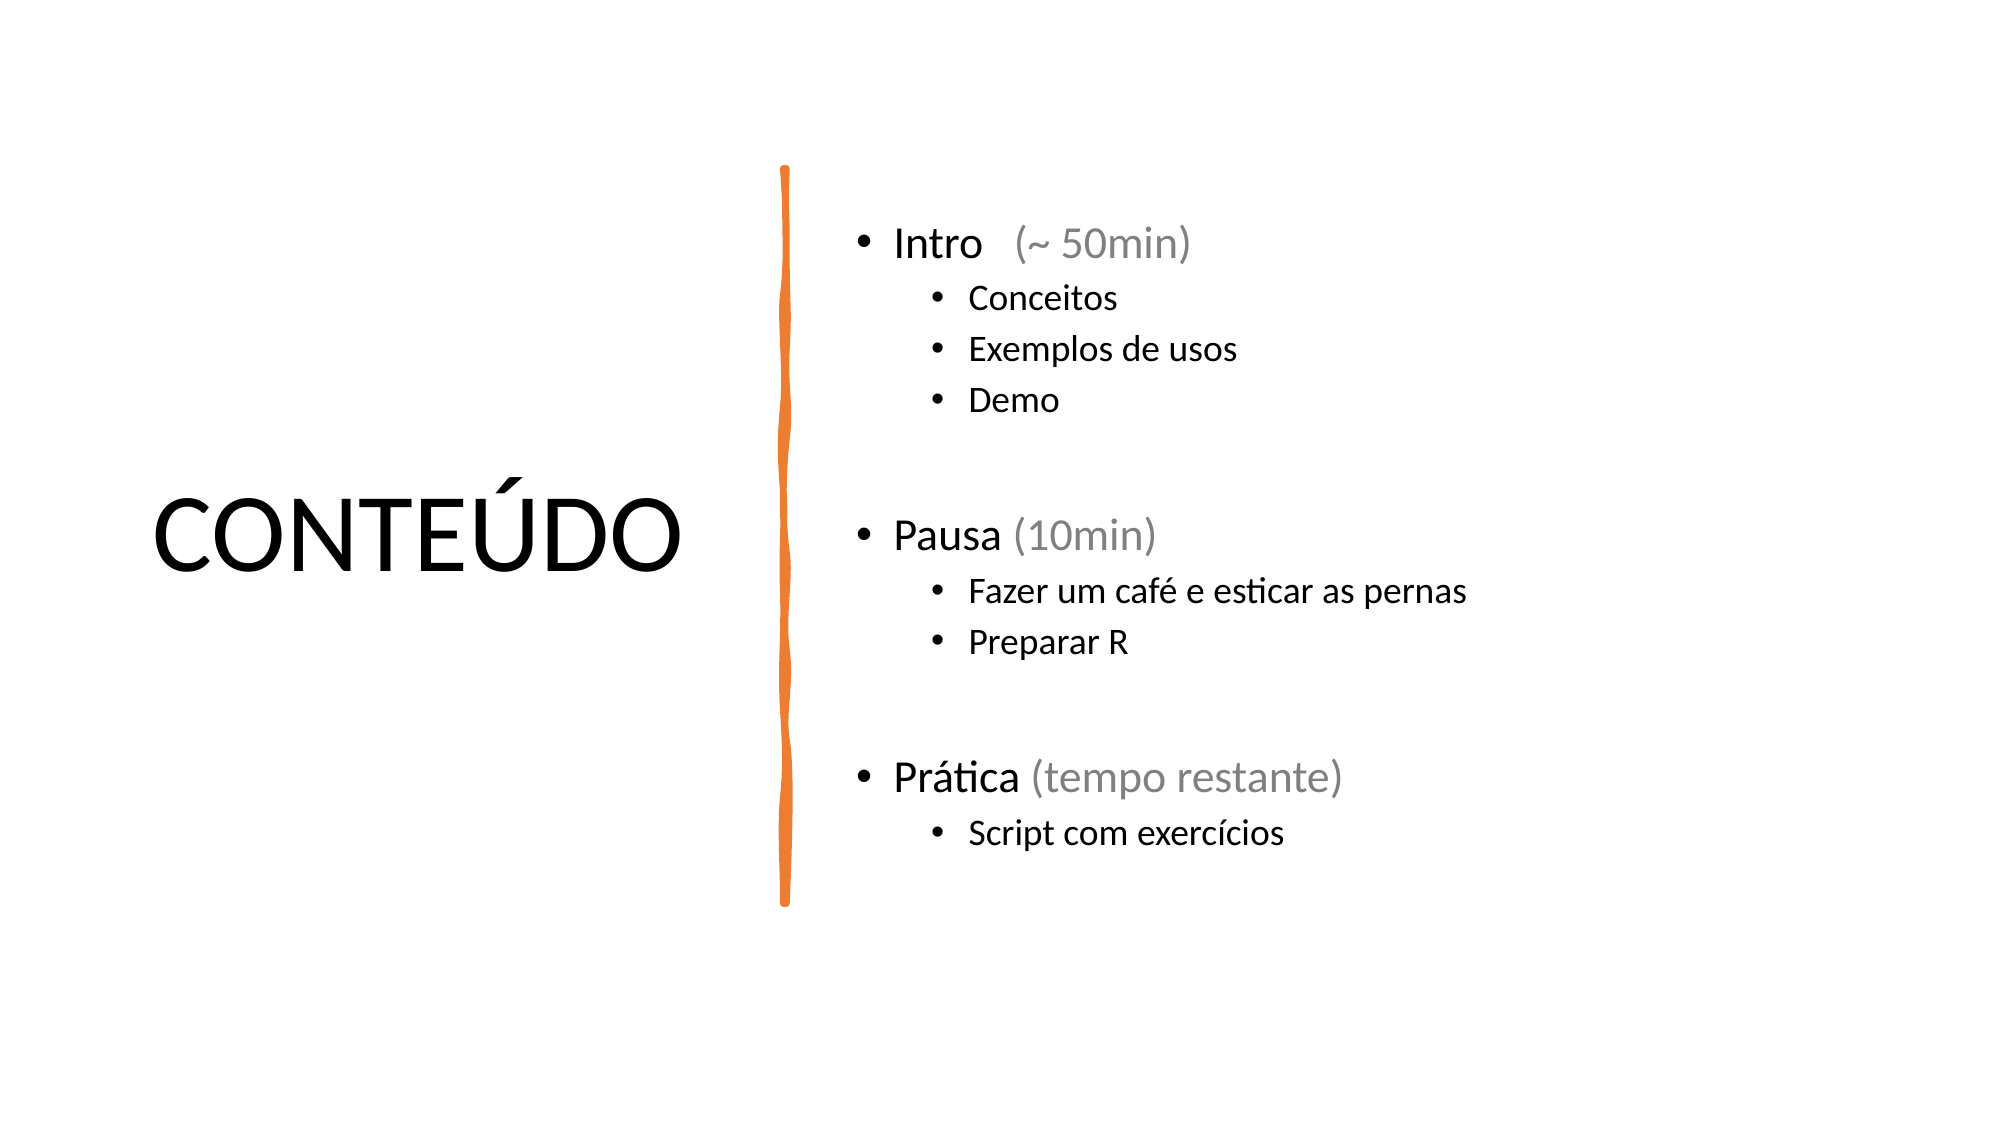

# CONTEÚDO
Intro   (~ 50min)
Conceitos
Exemplos de usos
Demo

Pausa (10min)
Fazer um café e esticar as pernas
Preparar R

Prática (tempo restante)
Script com exercícios